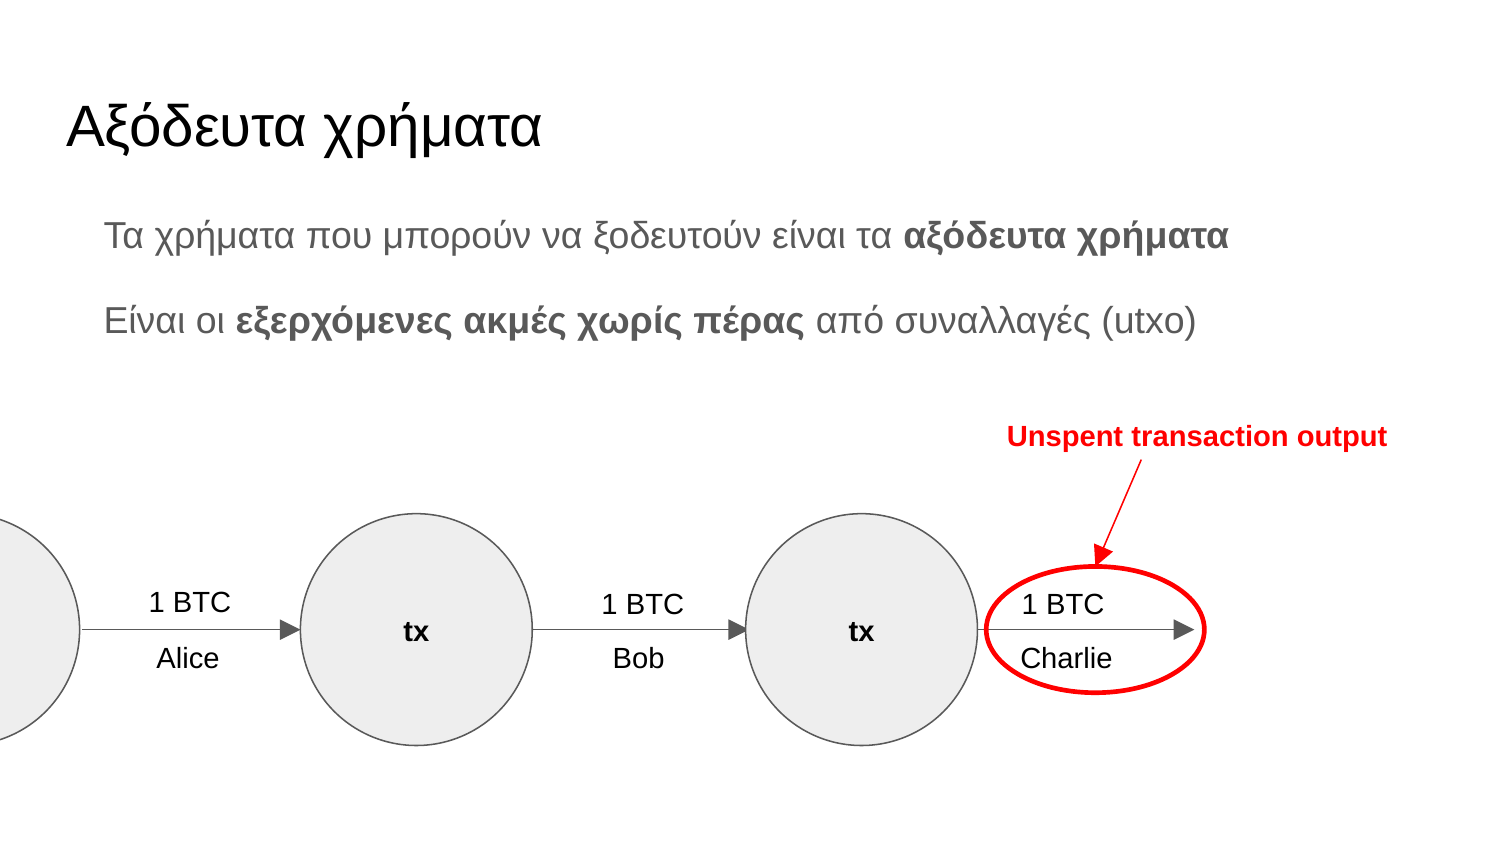

# Αξόδευτα χρήματα
Τα χρήματα που μπορούν να ξοδευτούν είναι τα αξόδευτα χρήματα
Είναι οι εξερχόμενες ακμές χωρίς πέρας από συναλλαγές (utxo)
Unspent transaction output
tx
tx
tx

1 BTC
1 BTC
1 BTC
Alice
Bob
Charlie